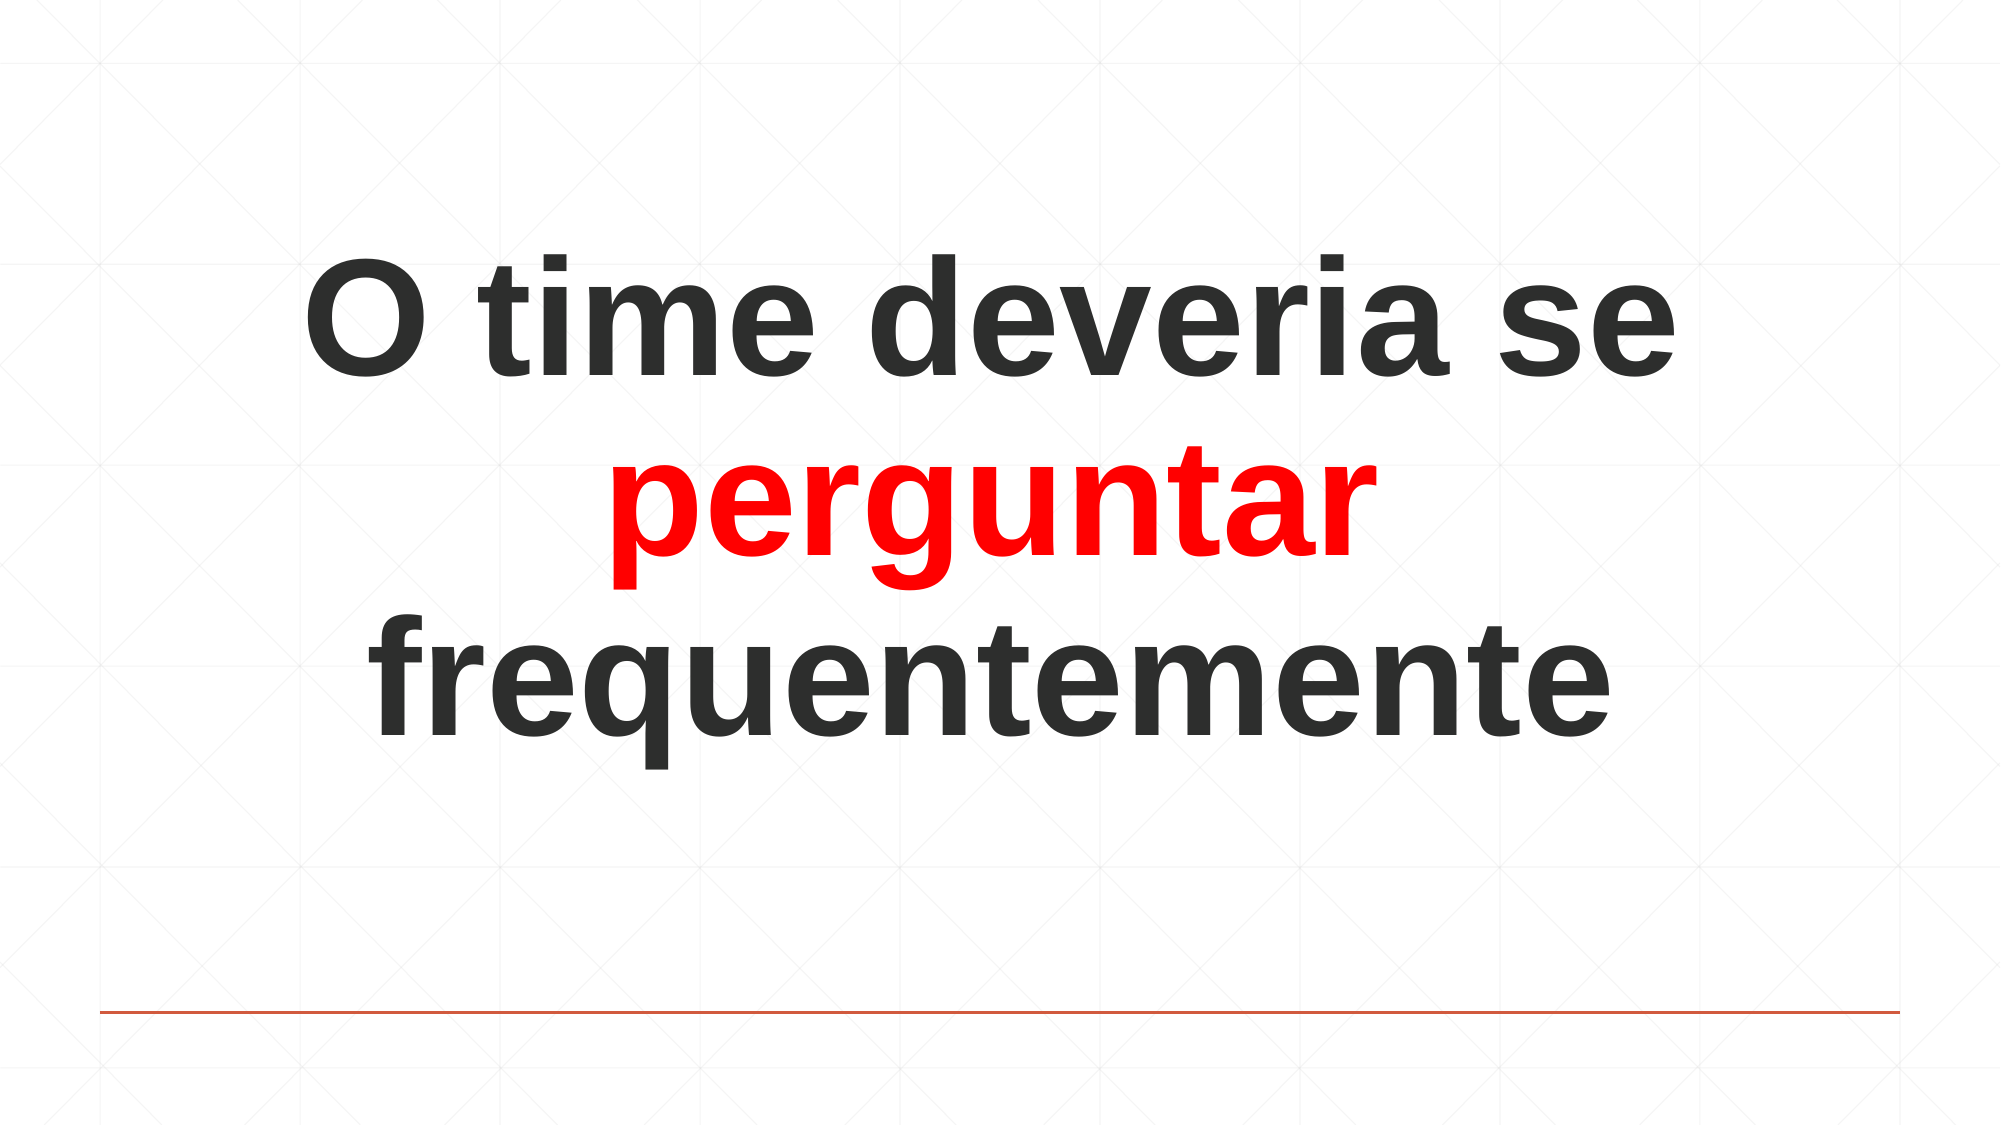

# O time deveria se perguntar frequentemente